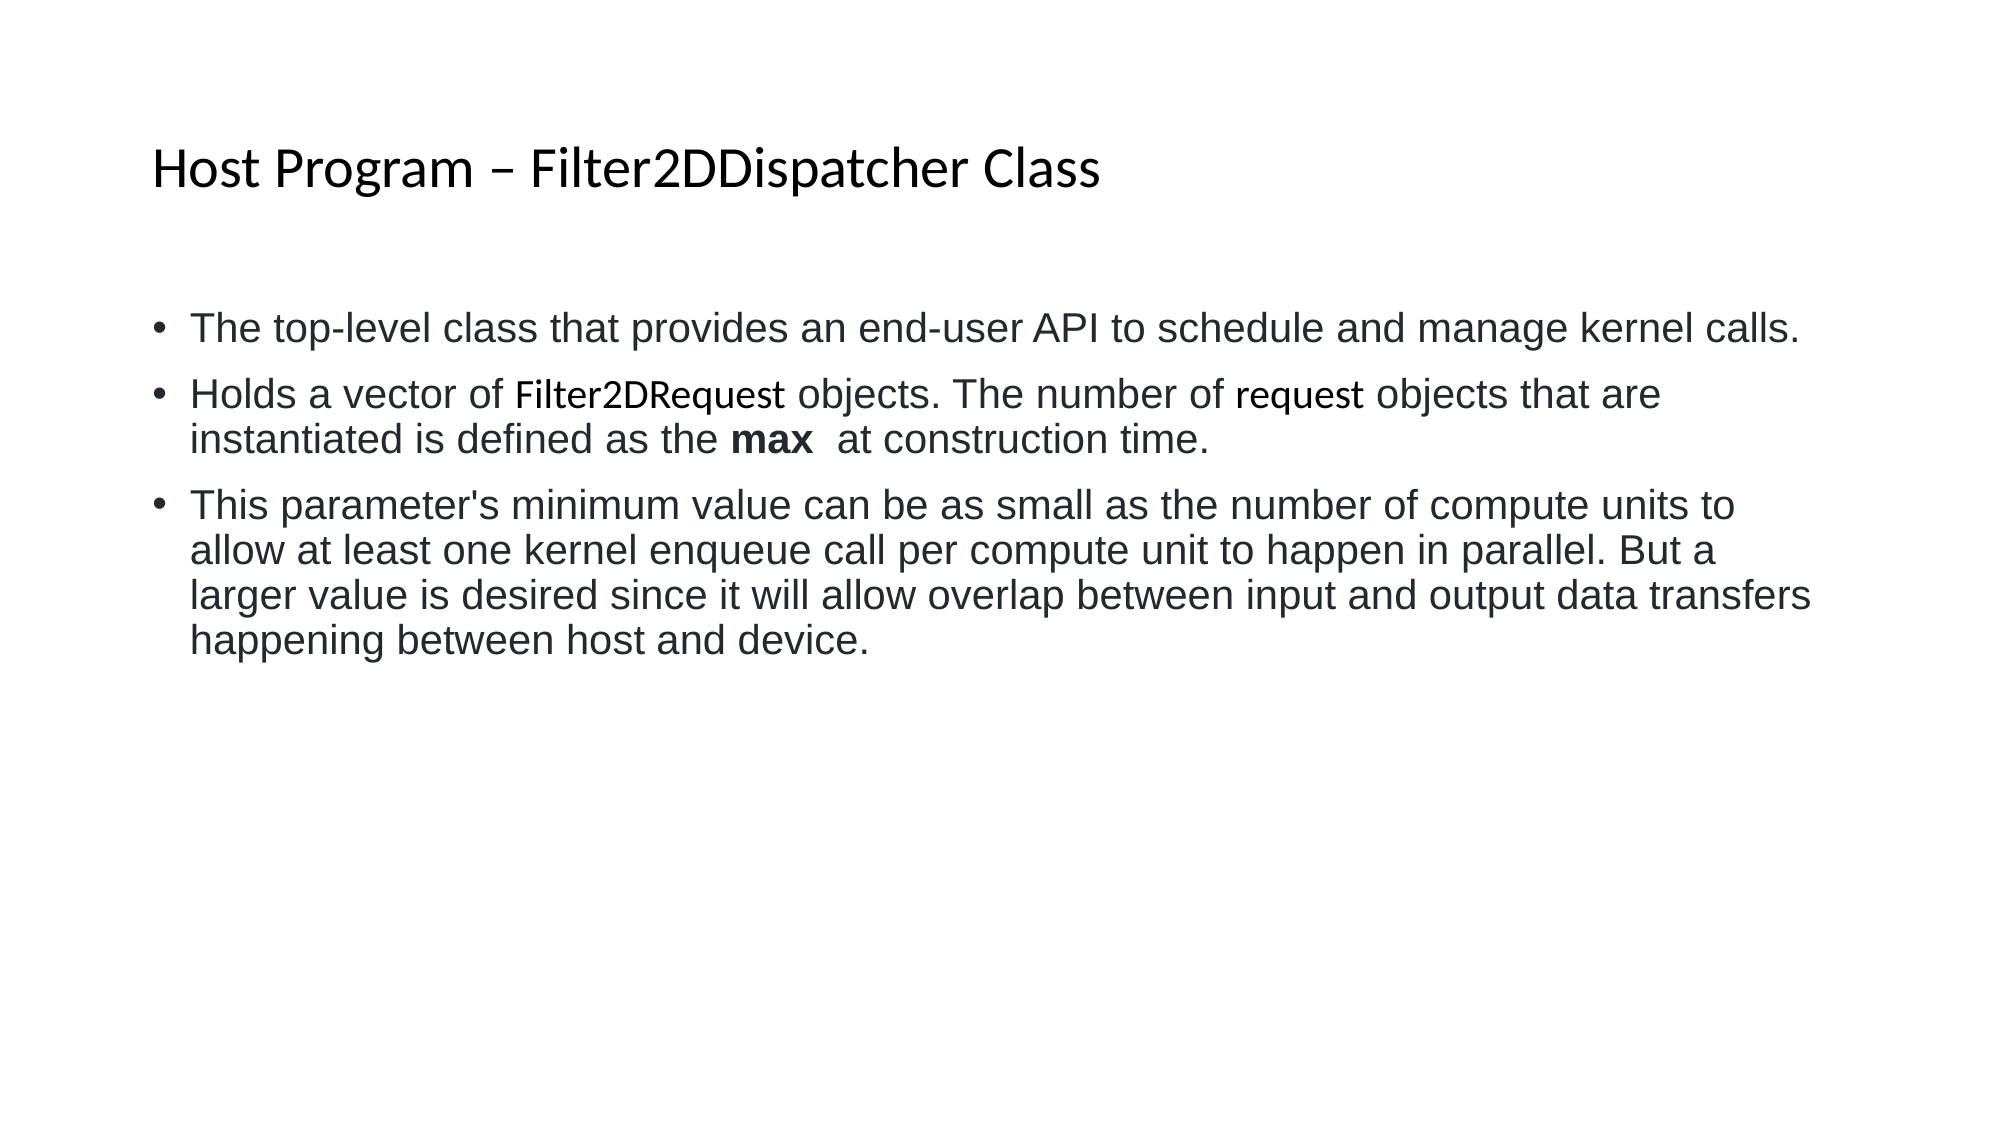

# Host Program – Filter2DDispatcher Class
The top-level class that provides an end-user API to schedule and manage kernel calls.
Holds a vector of Filter2DRequest objects. The number of request objects that are instantiated is defined as the max  at construction time.
This parameter's minimum value can be as small as the number of compute units to allow at least one kernel enqueue call per compute unit to happen in parallel. But a larger value is desired since it will allow overlap between input and output data transfers happening between host and device.